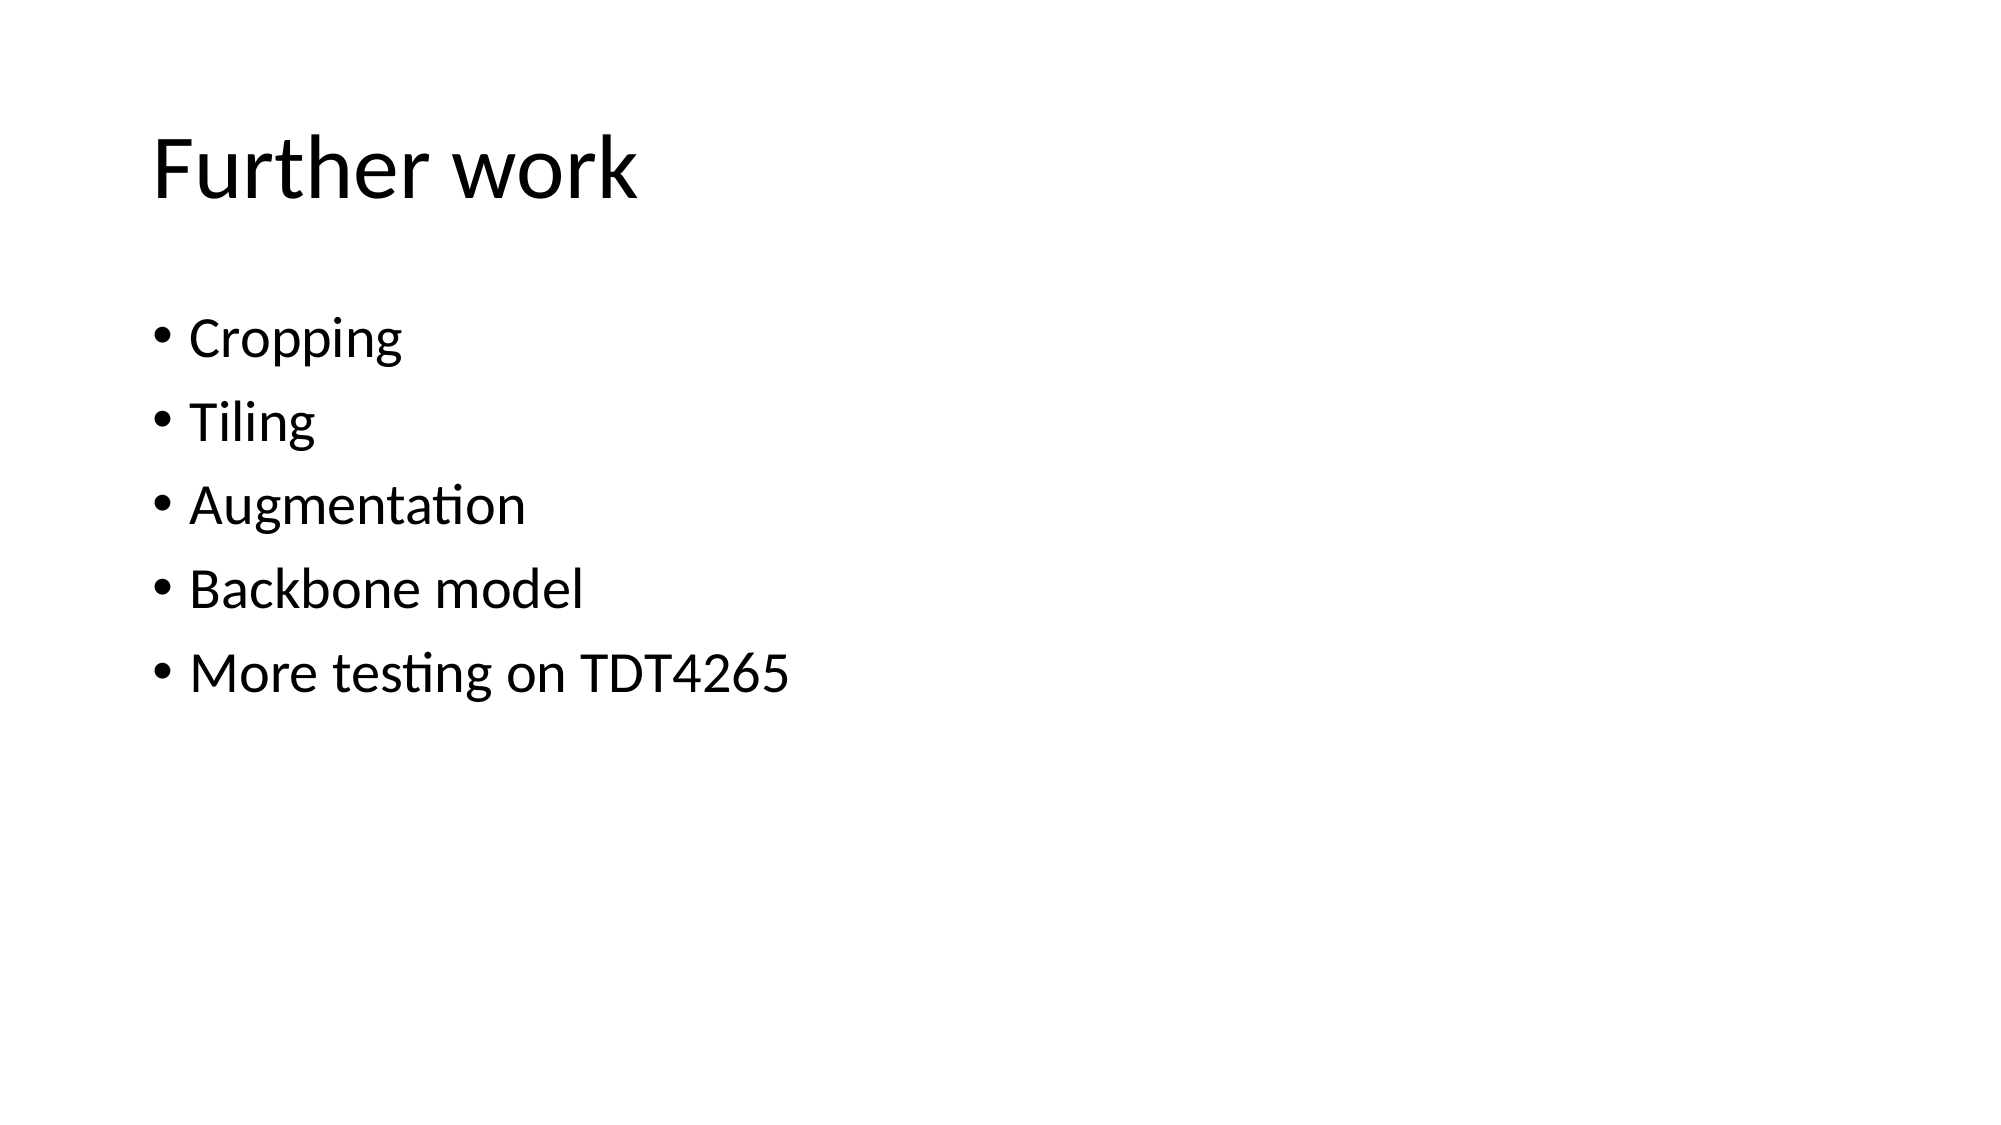

# Further work
Cropping
Tiling
Augmentation
Backbone model
More testing on TDT4265